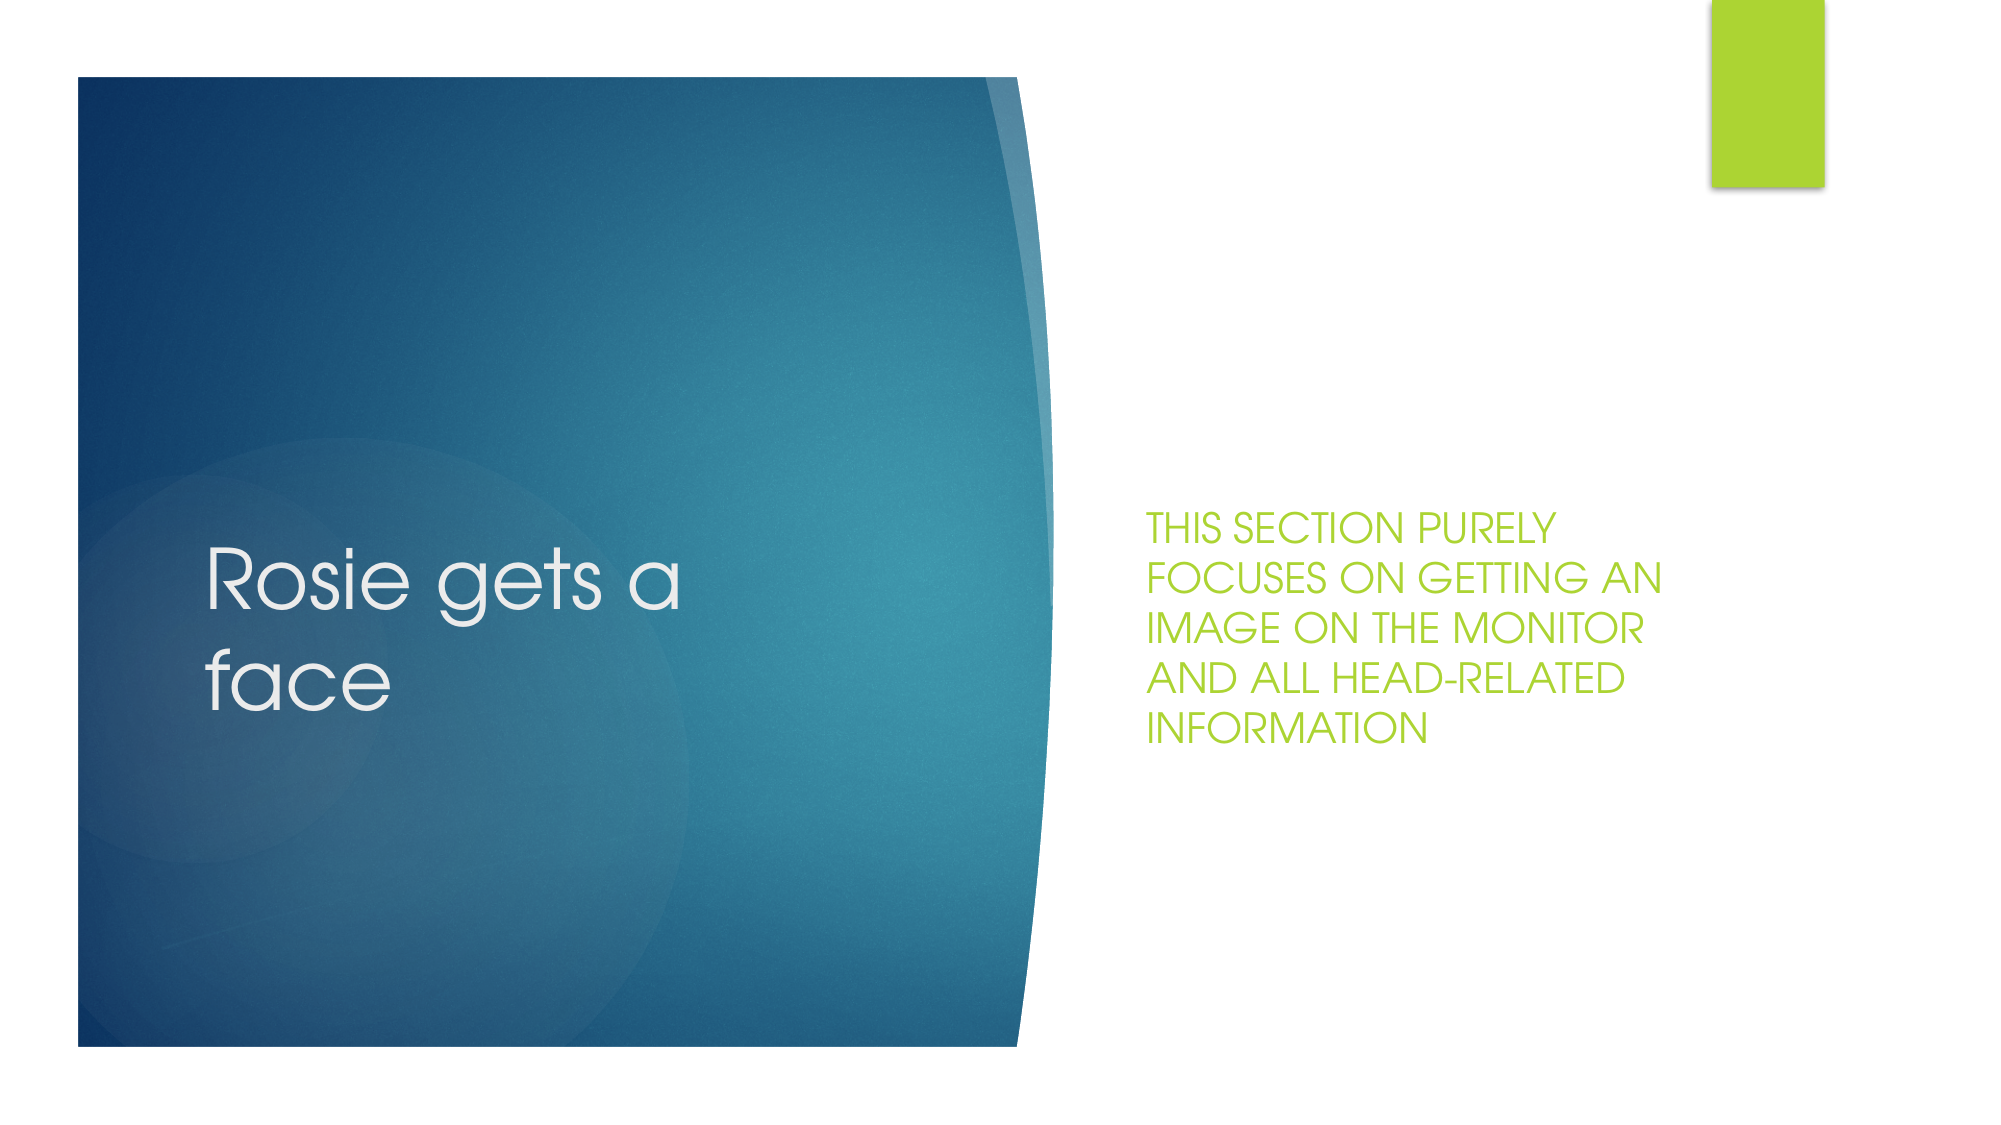

This section purely focuses on getting an image on the monitor and all head-related information
# Rosie gets a face